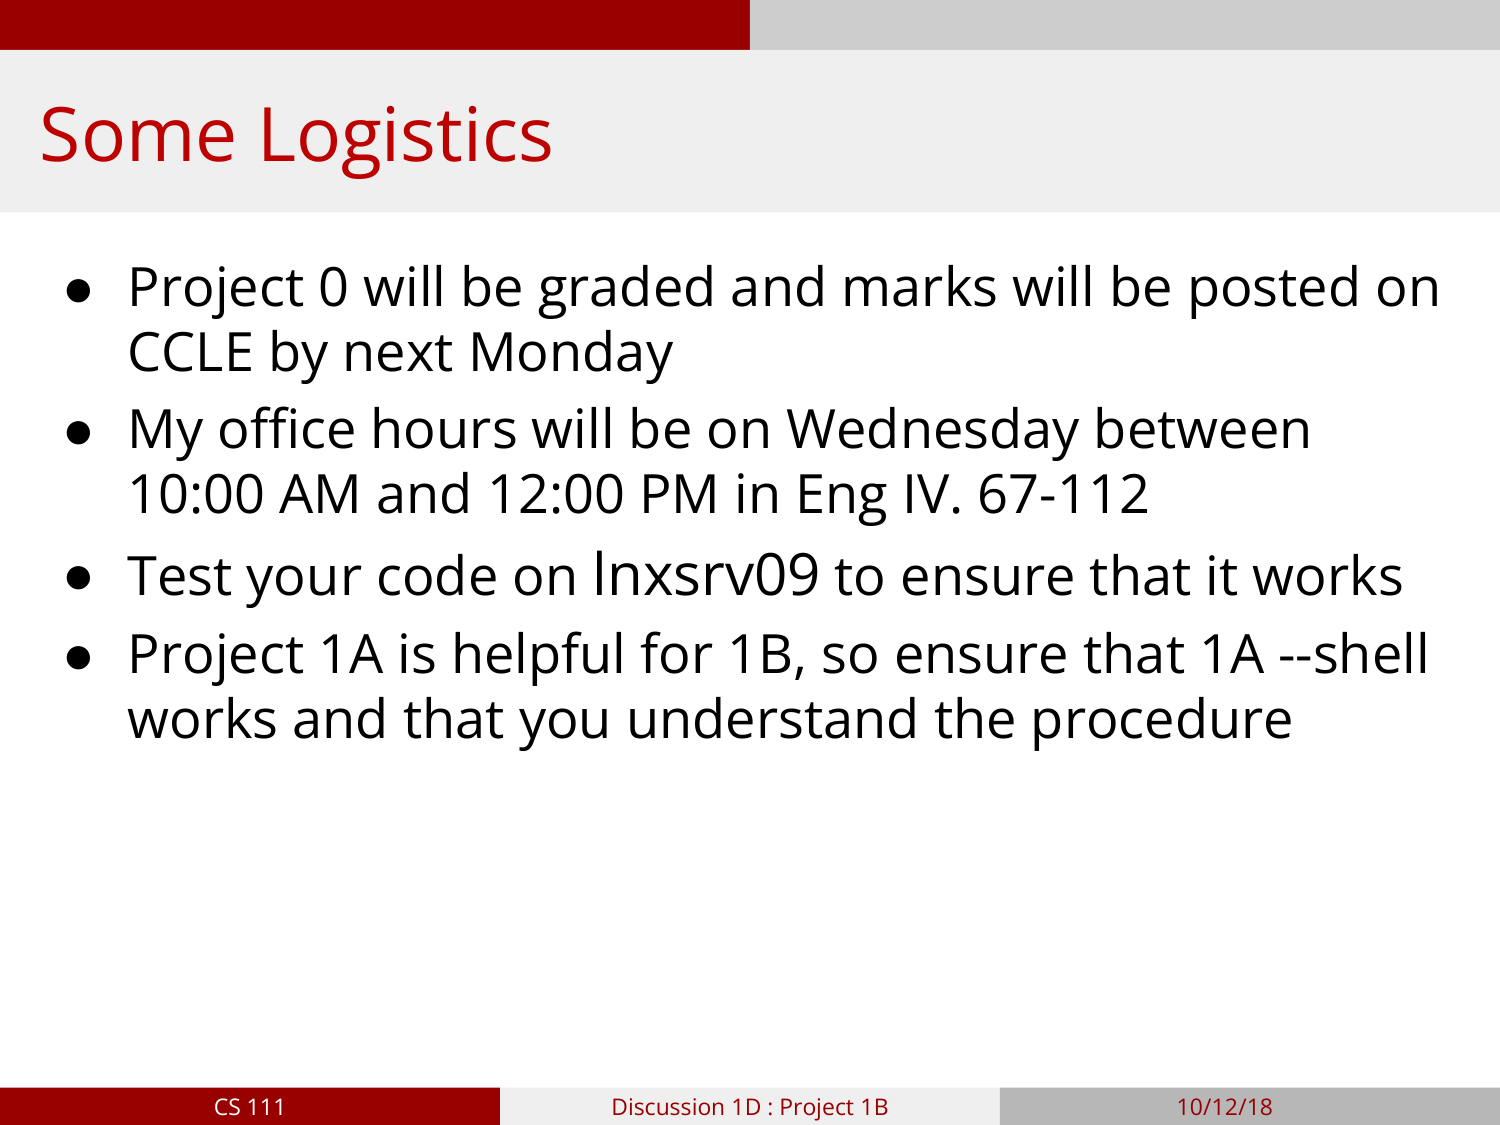

# Some Logistics
Project 0 will be graded and marks will be posted on CCLE by next Monday
My office hours will be on Wednesday between 10:00 AM and 12:00 PM in Eng IV. 67-112
Test your code on lnxsrv09 to ensure that it works
Project 1A is helpful for 1B, so ensure that 1A --shell works and that you understand the procedureYour projects will be graded on lnxsrv09, test on that server